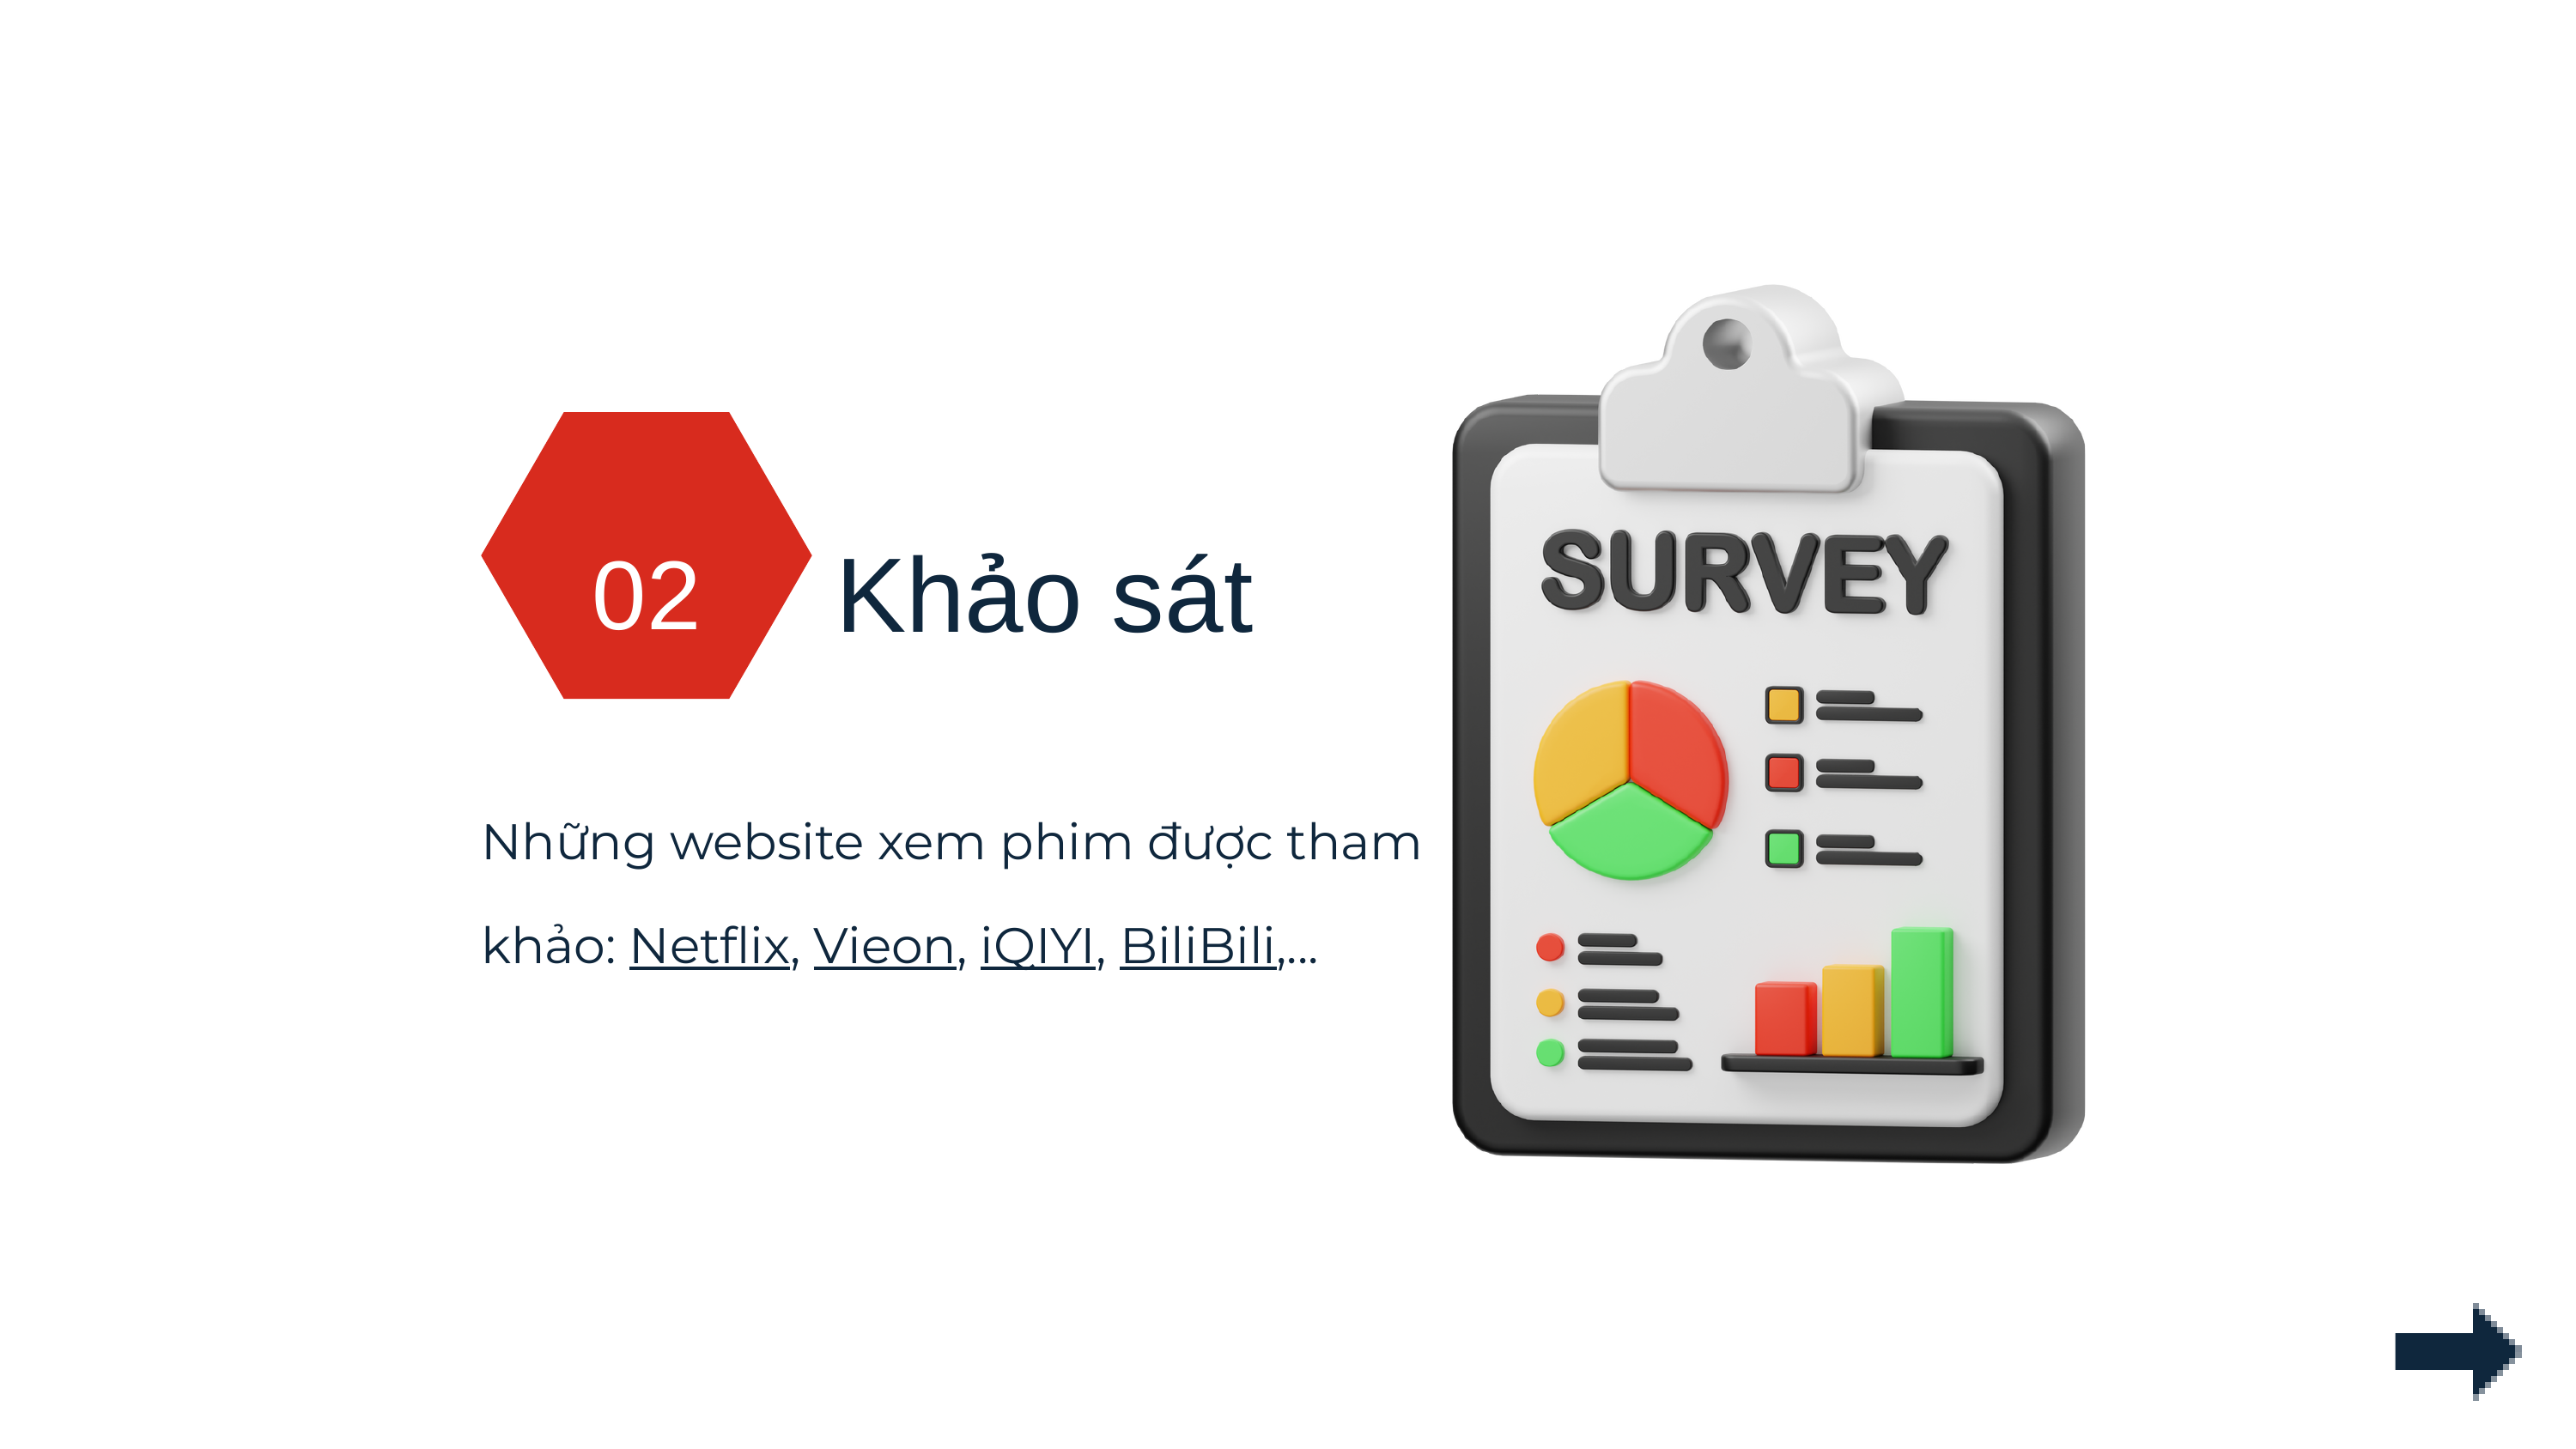

02
Khảo sát
Những website xem phim được tham khảo: Netflix, Vieon, iQIYI, BiliBili,...